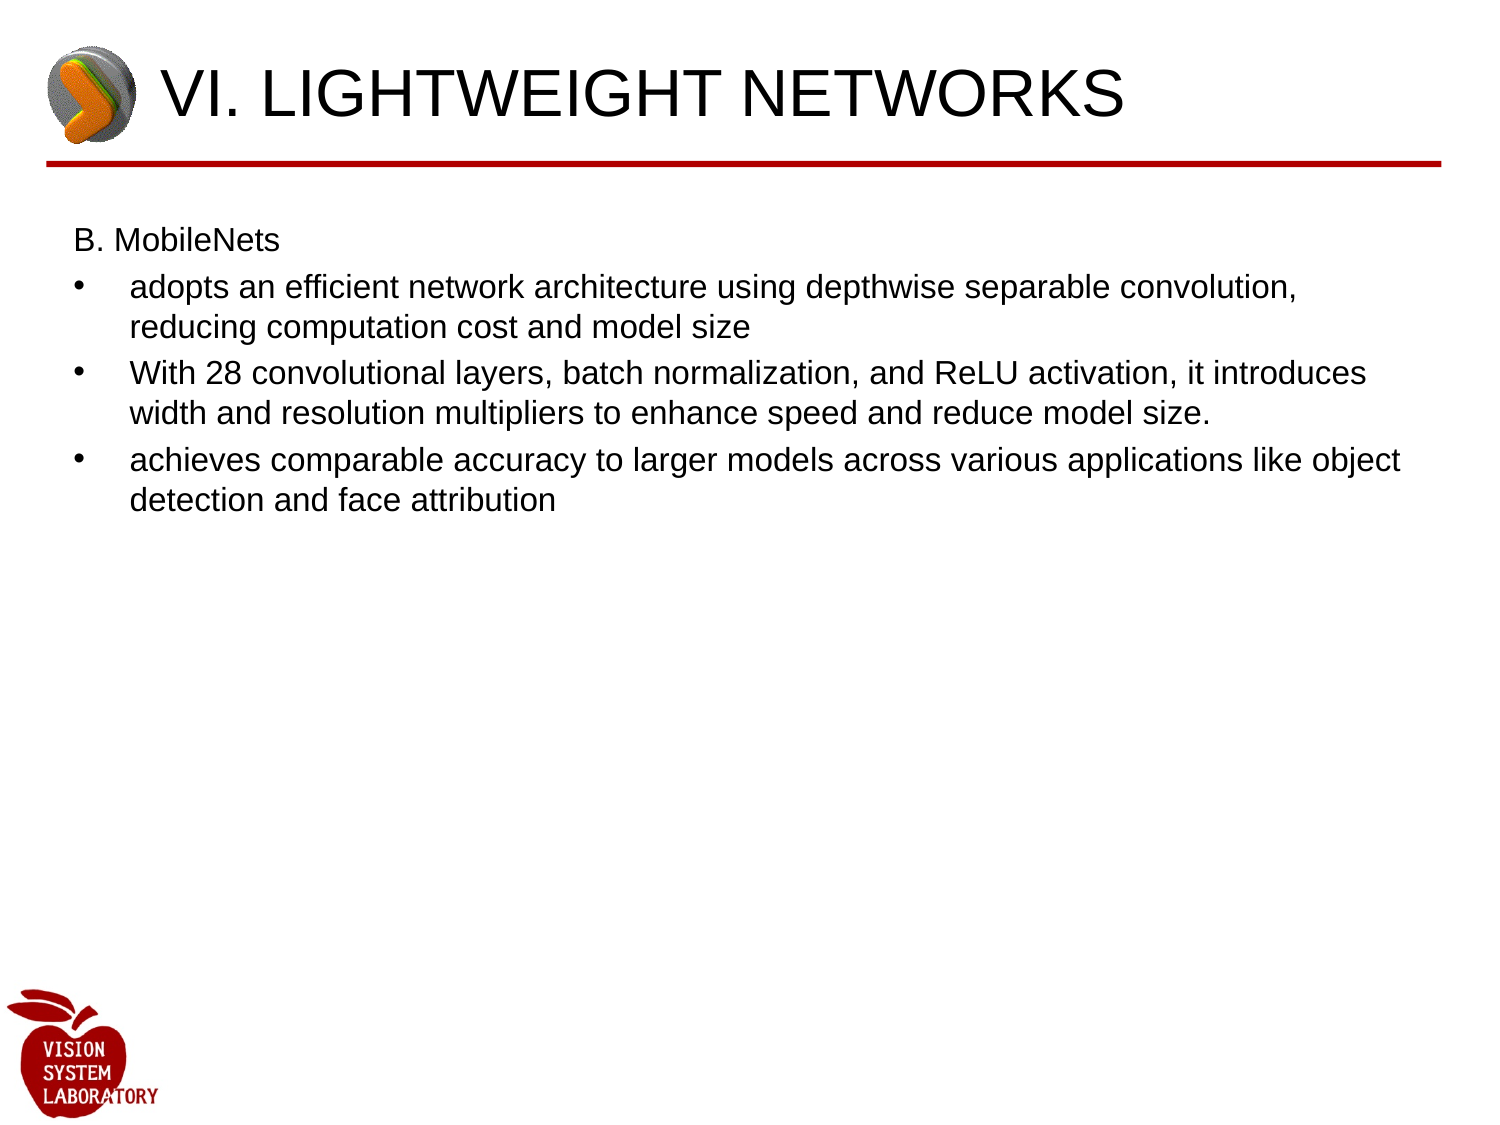

# VI. LIGHTWEIGHT NETWORKS
B. MobileNets
adopts an efficient network architecture using depthwise separable convolution, reducing computation cost and model size
With 28 convolutional layers, batch normalization, and ReLU activation, it introduces width and resolution multipliers to enhance speed and reduce model size.
achieves comparable accuracy to larger models across various applications like object detection and face attribution